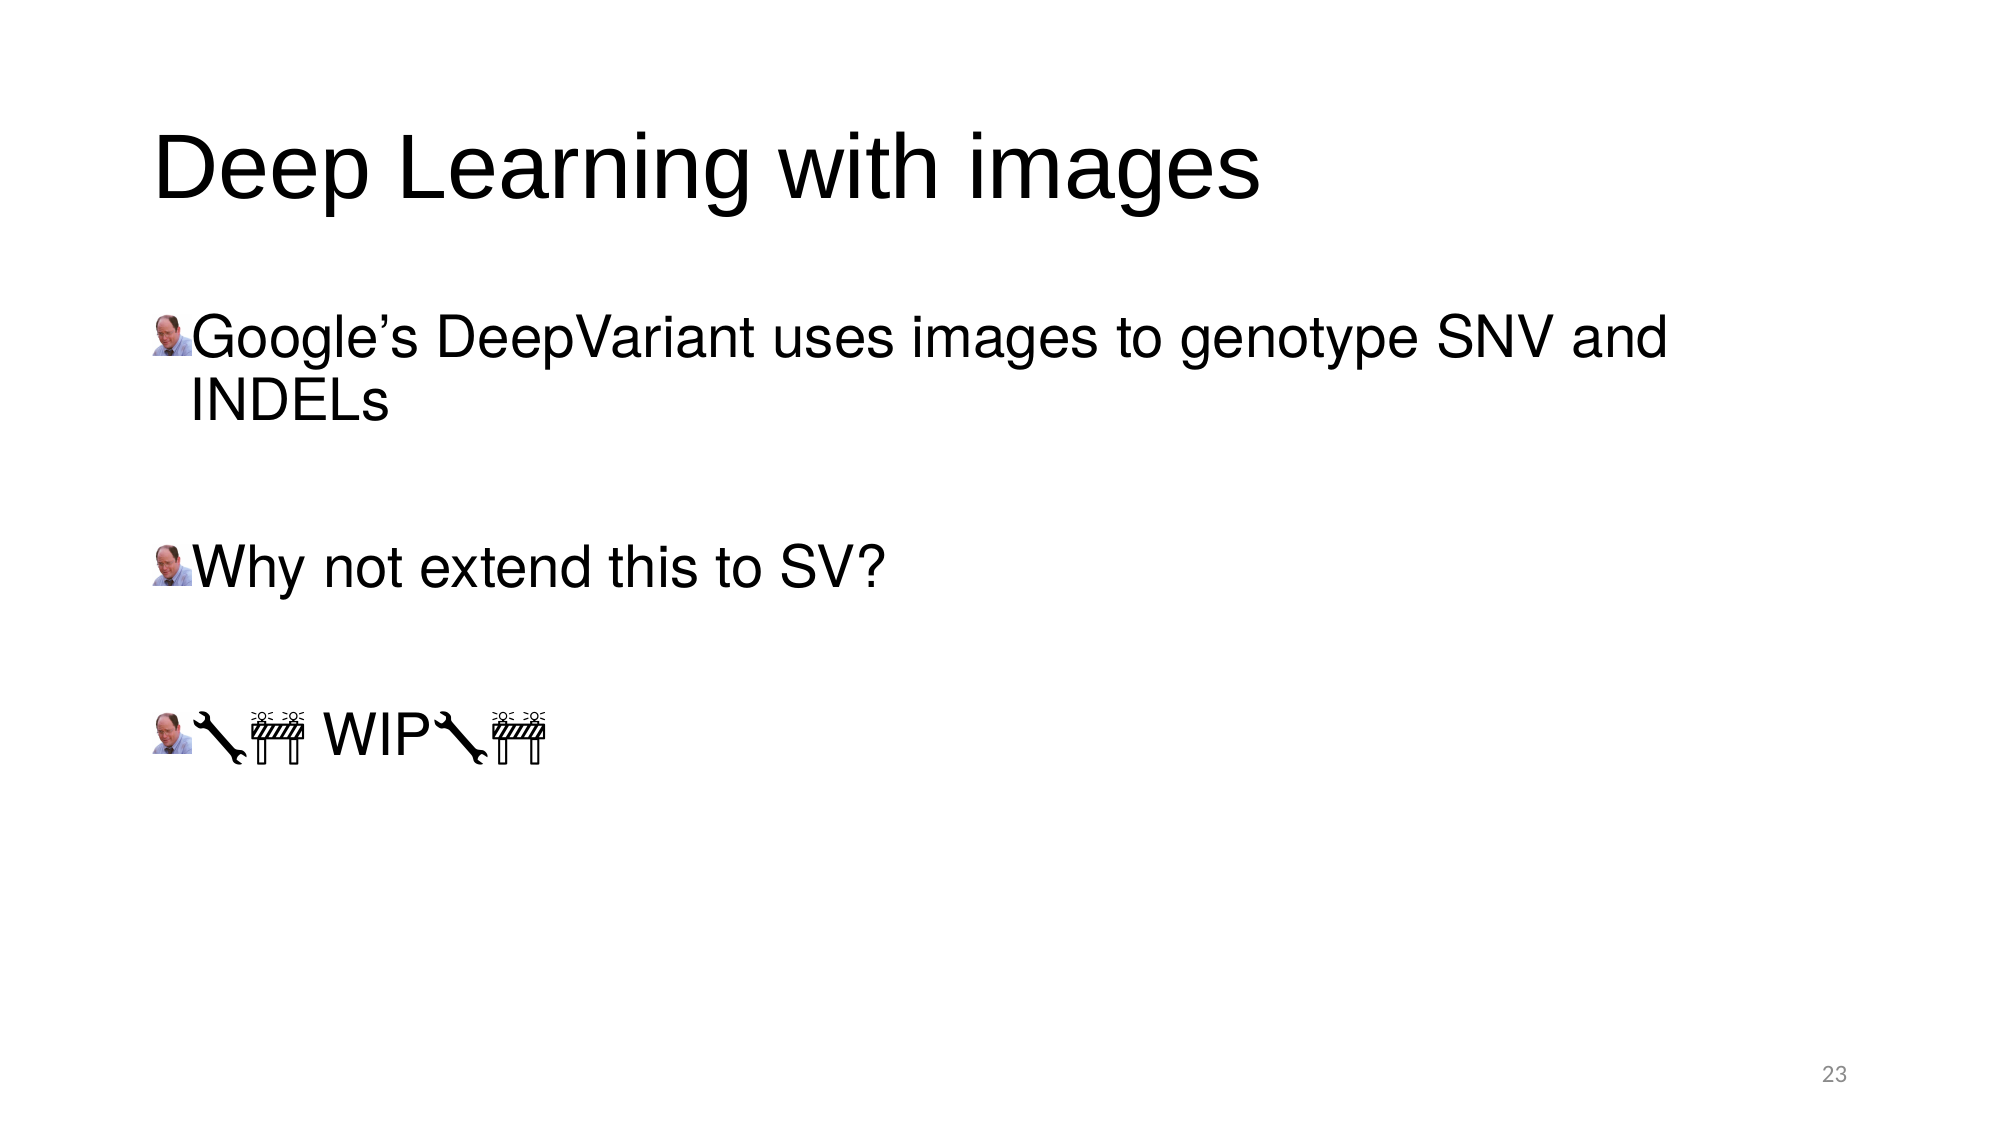

# Deep Learning with images
Google’s DeepVariant uses images to genotype SNV and INDELs

Why not extend this to SV?

🔧🚧 WIP🔧🚧
23